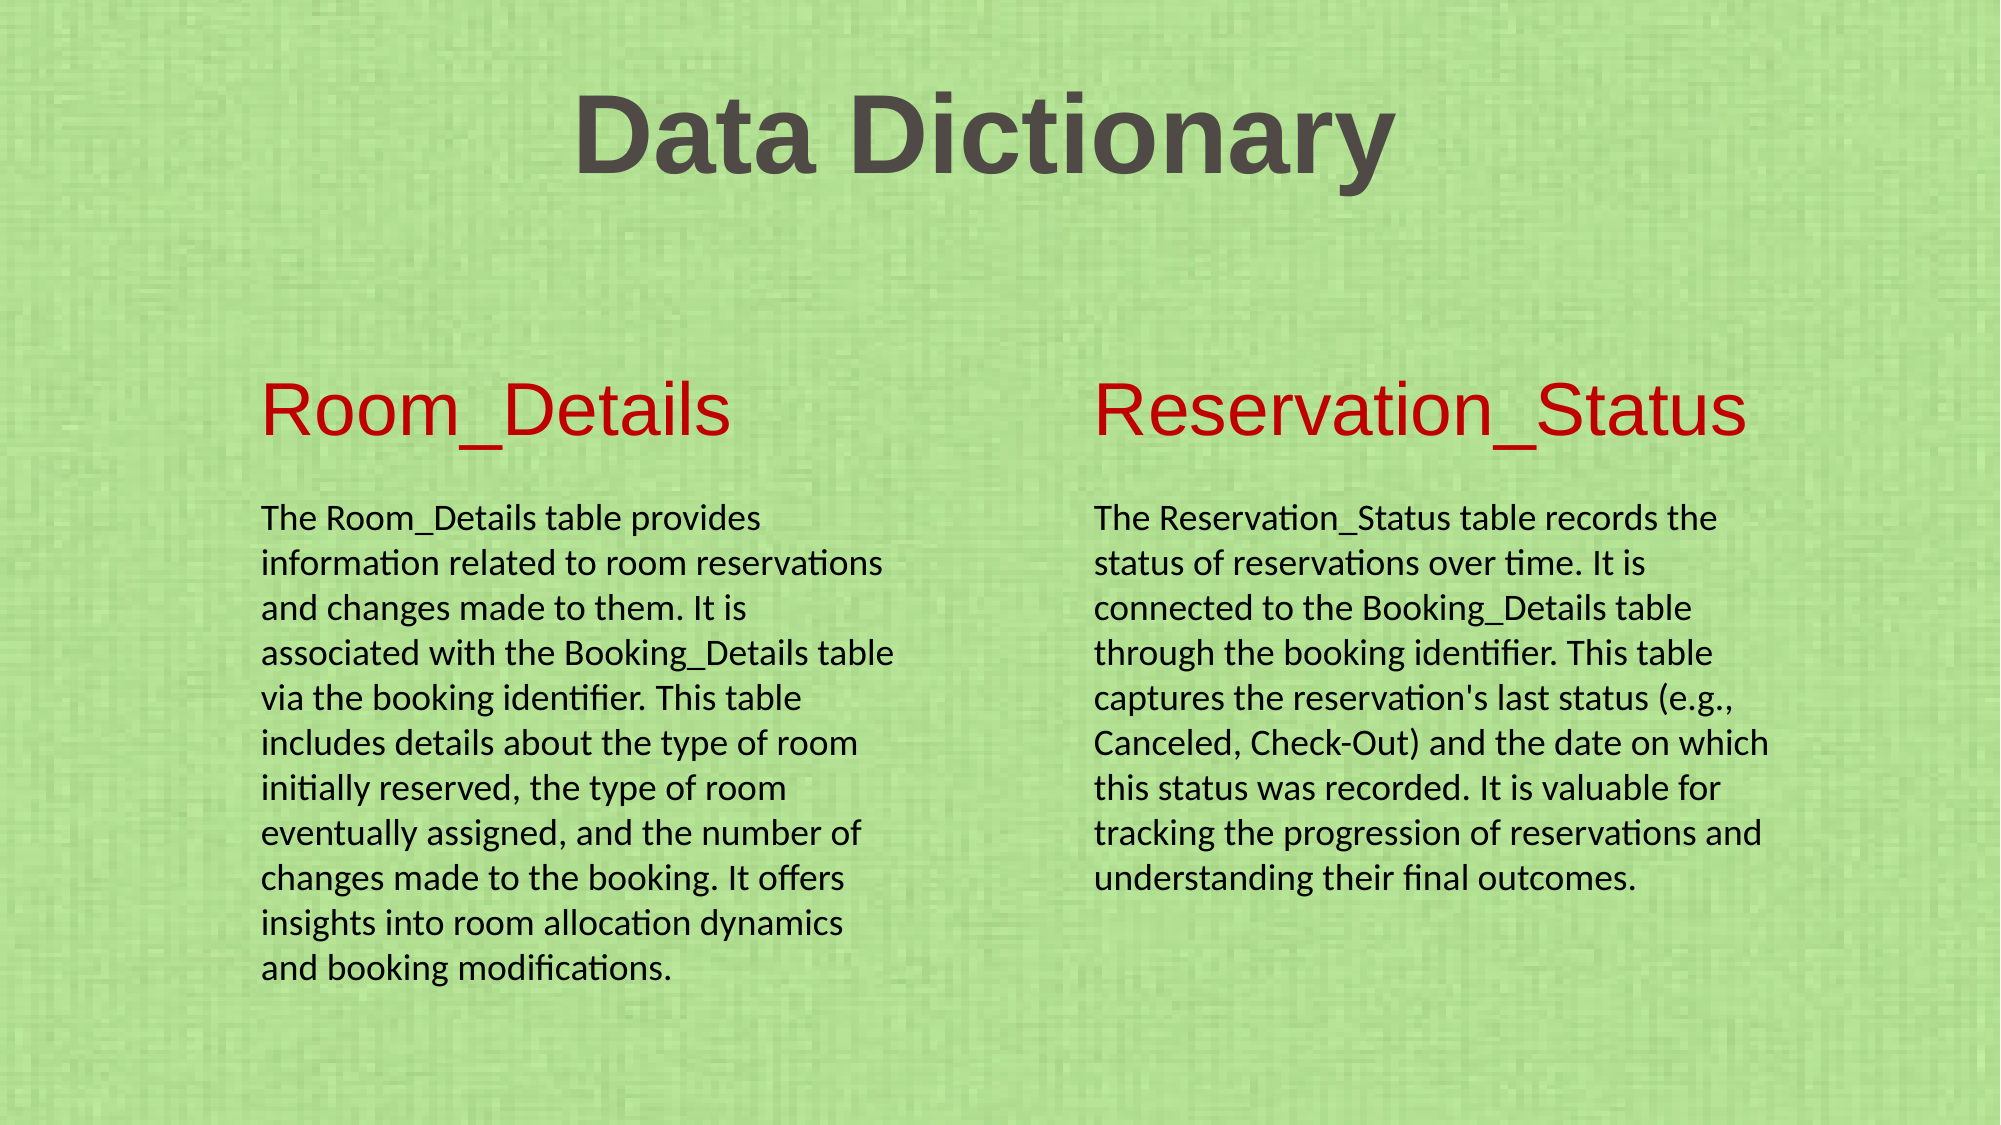

Data Dictionary
Room_Details
Reservation_Status
The Room_Details table provides information related to room reservations and changes made to them. It is associated with the Booking_Details table via the booking identifier. This table includes details about the type of room initially reserved, the type of room eventually assigned, and the number of changes made to the booking. It offers insights into room allocation dynamics and booking modifications.
The Reservation_Status table records the status of reservations over time. It is connected to the Booking_Details table through the booking identifier. This table captures the reservation's last status (e.g., Canceled, Check-Out) and the date on which this status was recorded. It is valuable for tracking the progression of reservations and understanding their final outcomes.